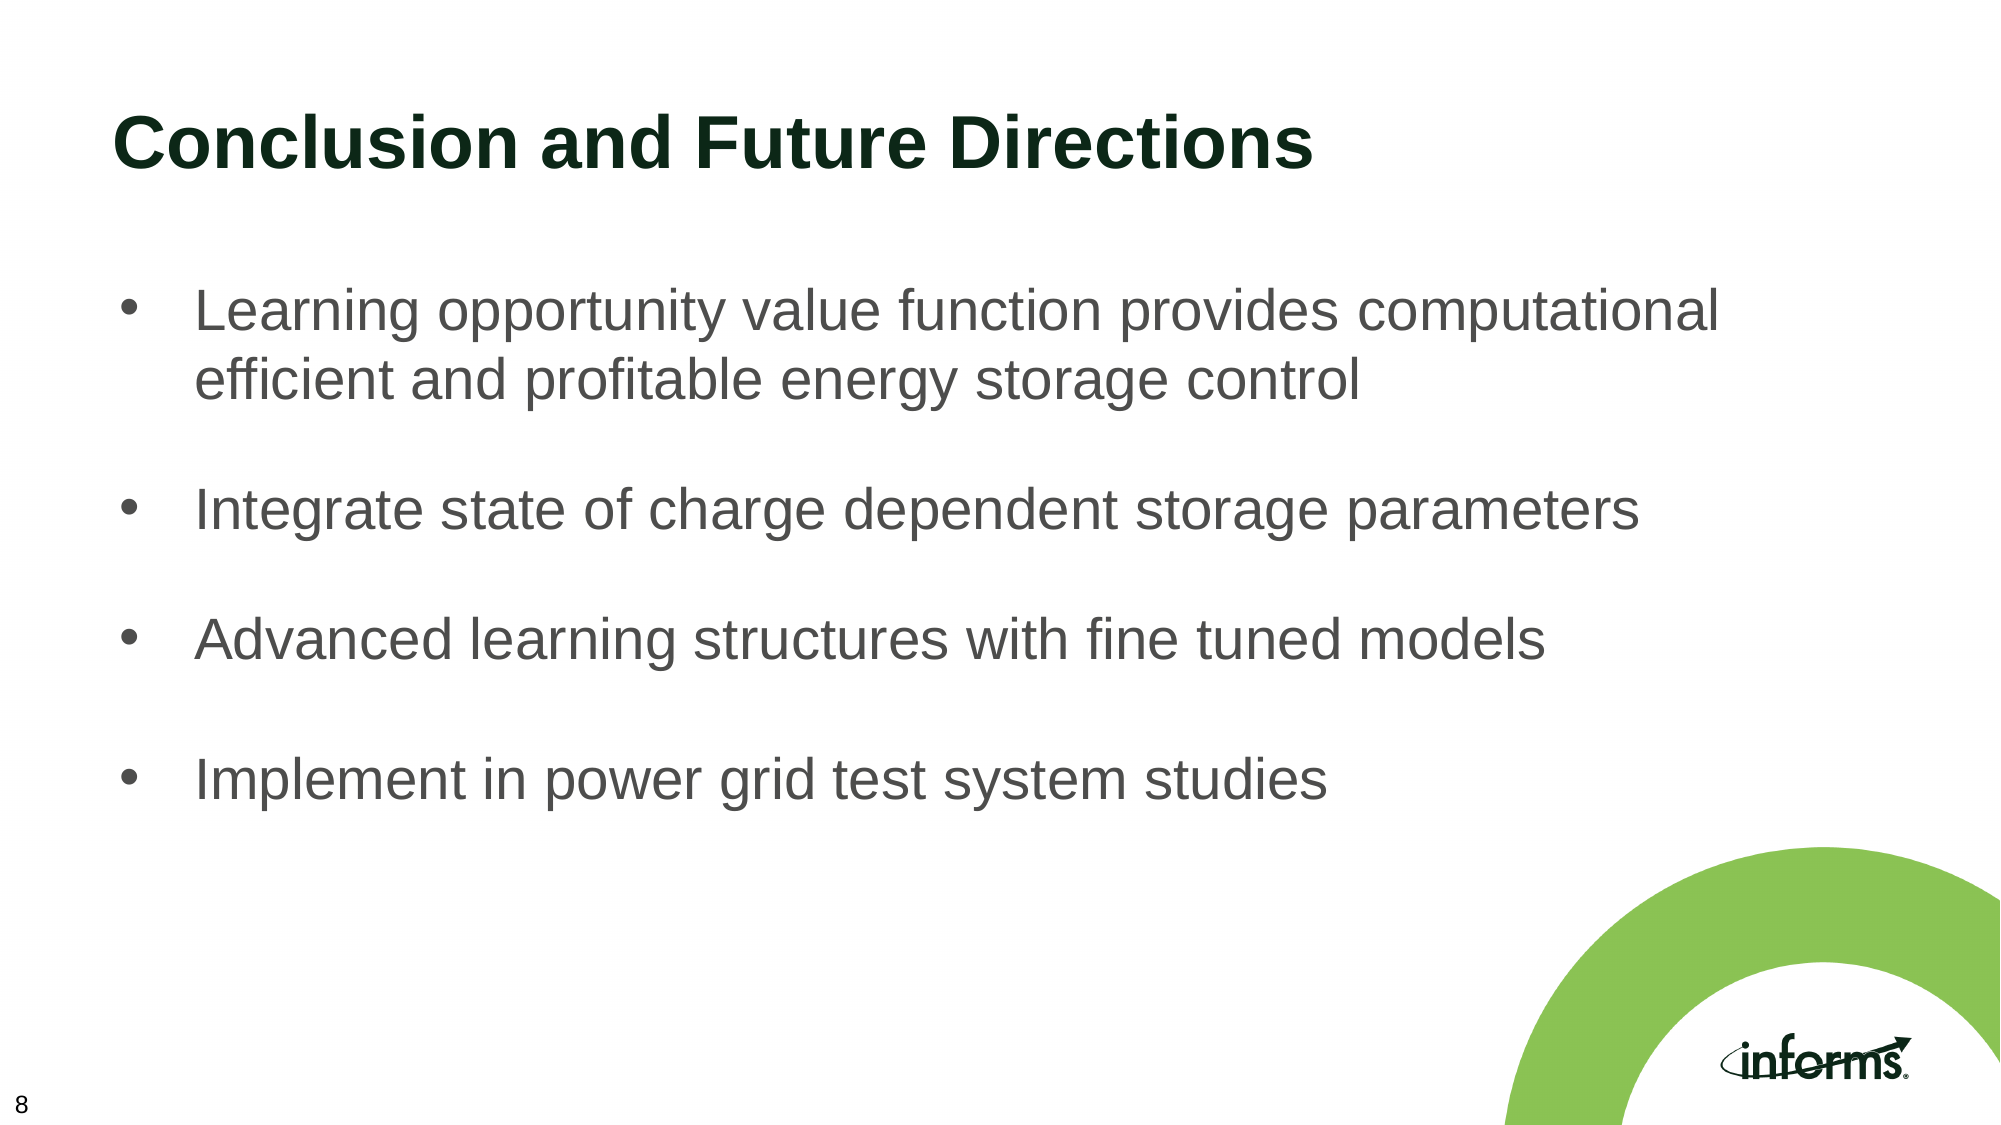

# Conclusion and Future Directions
Learning opportunity value function provides computational efficient and profitable energy storage control

Integrate state of charge dependent storage parameters

Advanced learning structures with fine tuned models

Implement in power grid test system studies

8